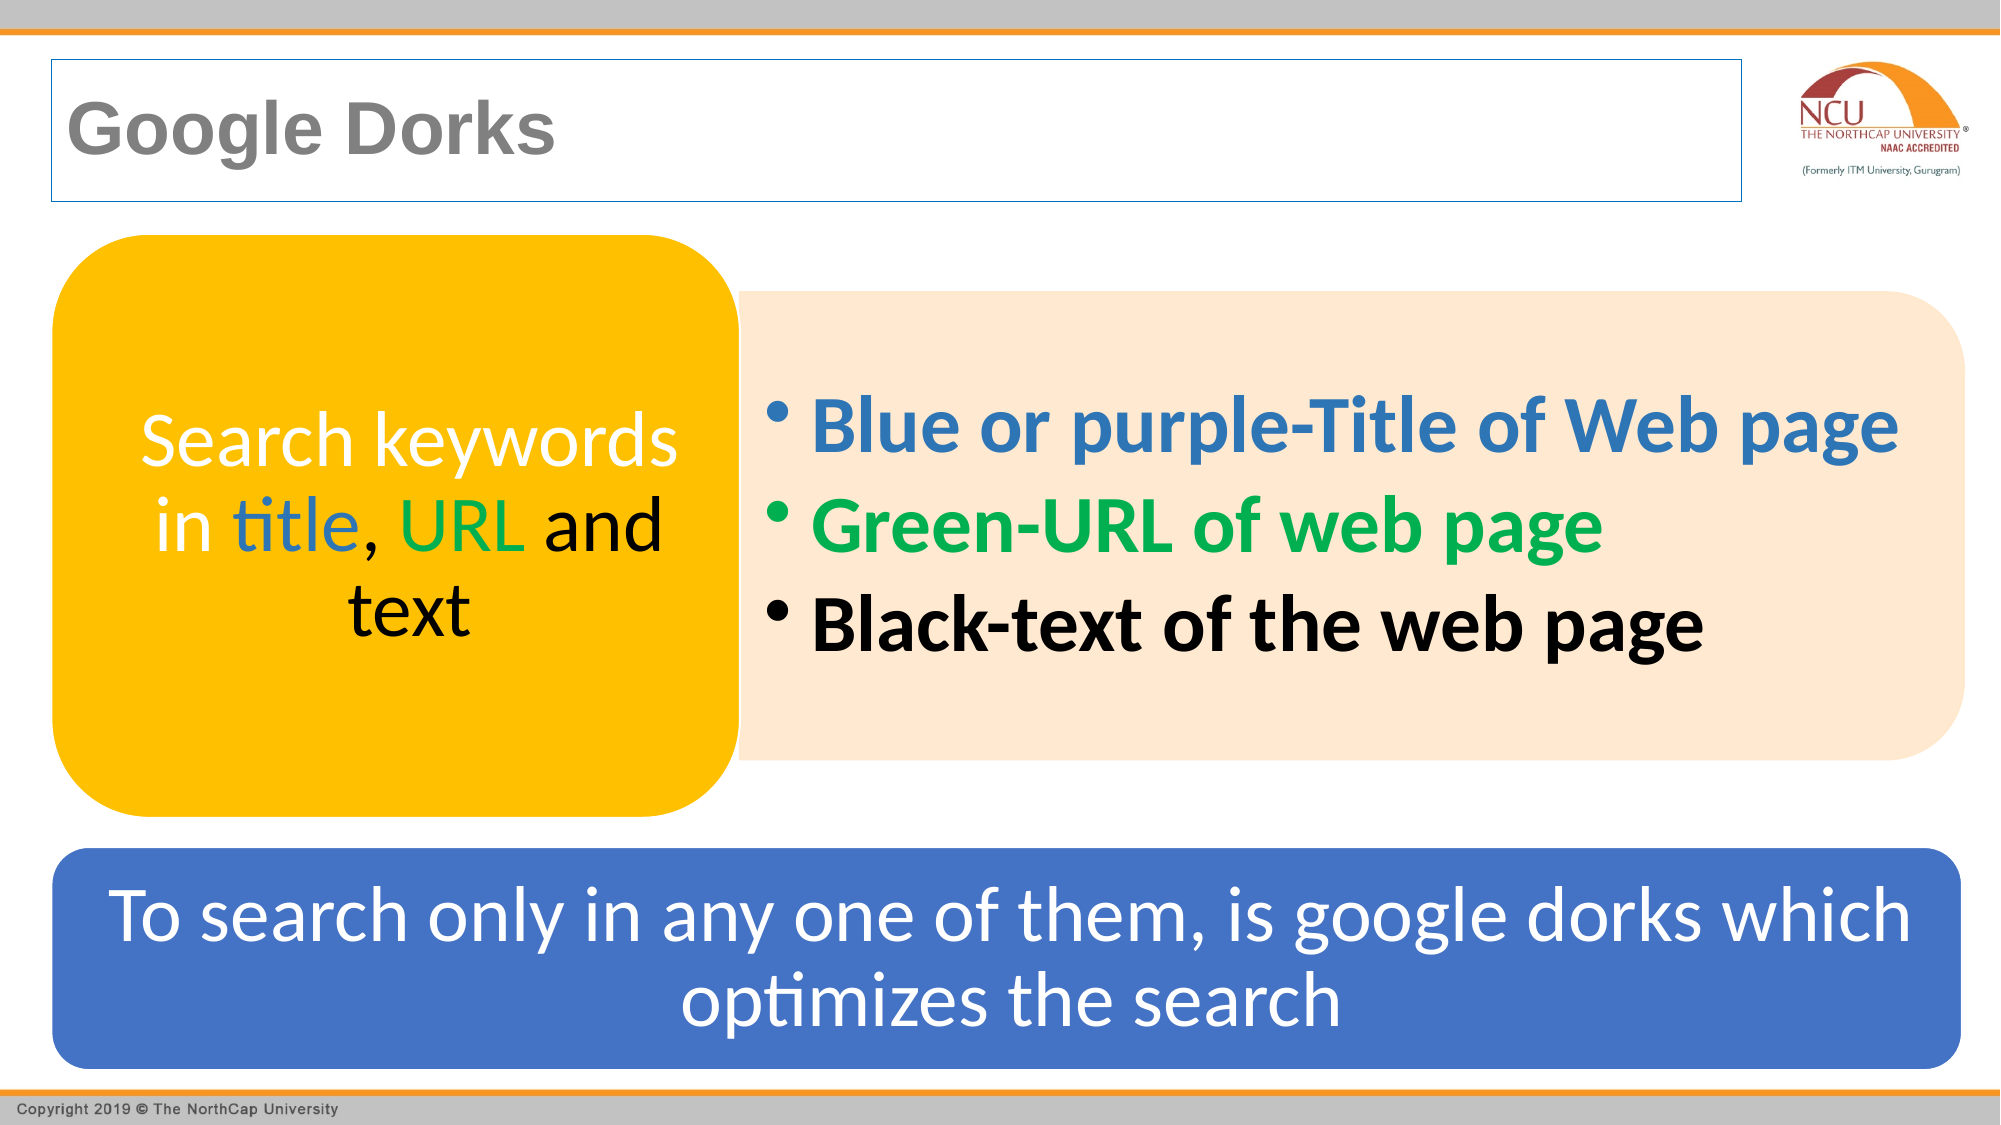

# Google Dorks
Blue or purple-Title of Web page
Green-URL of web page
Black-text of the web page
Search keywords in title, URL and text
To search only in any one of them, is google dorks which optimizes the search